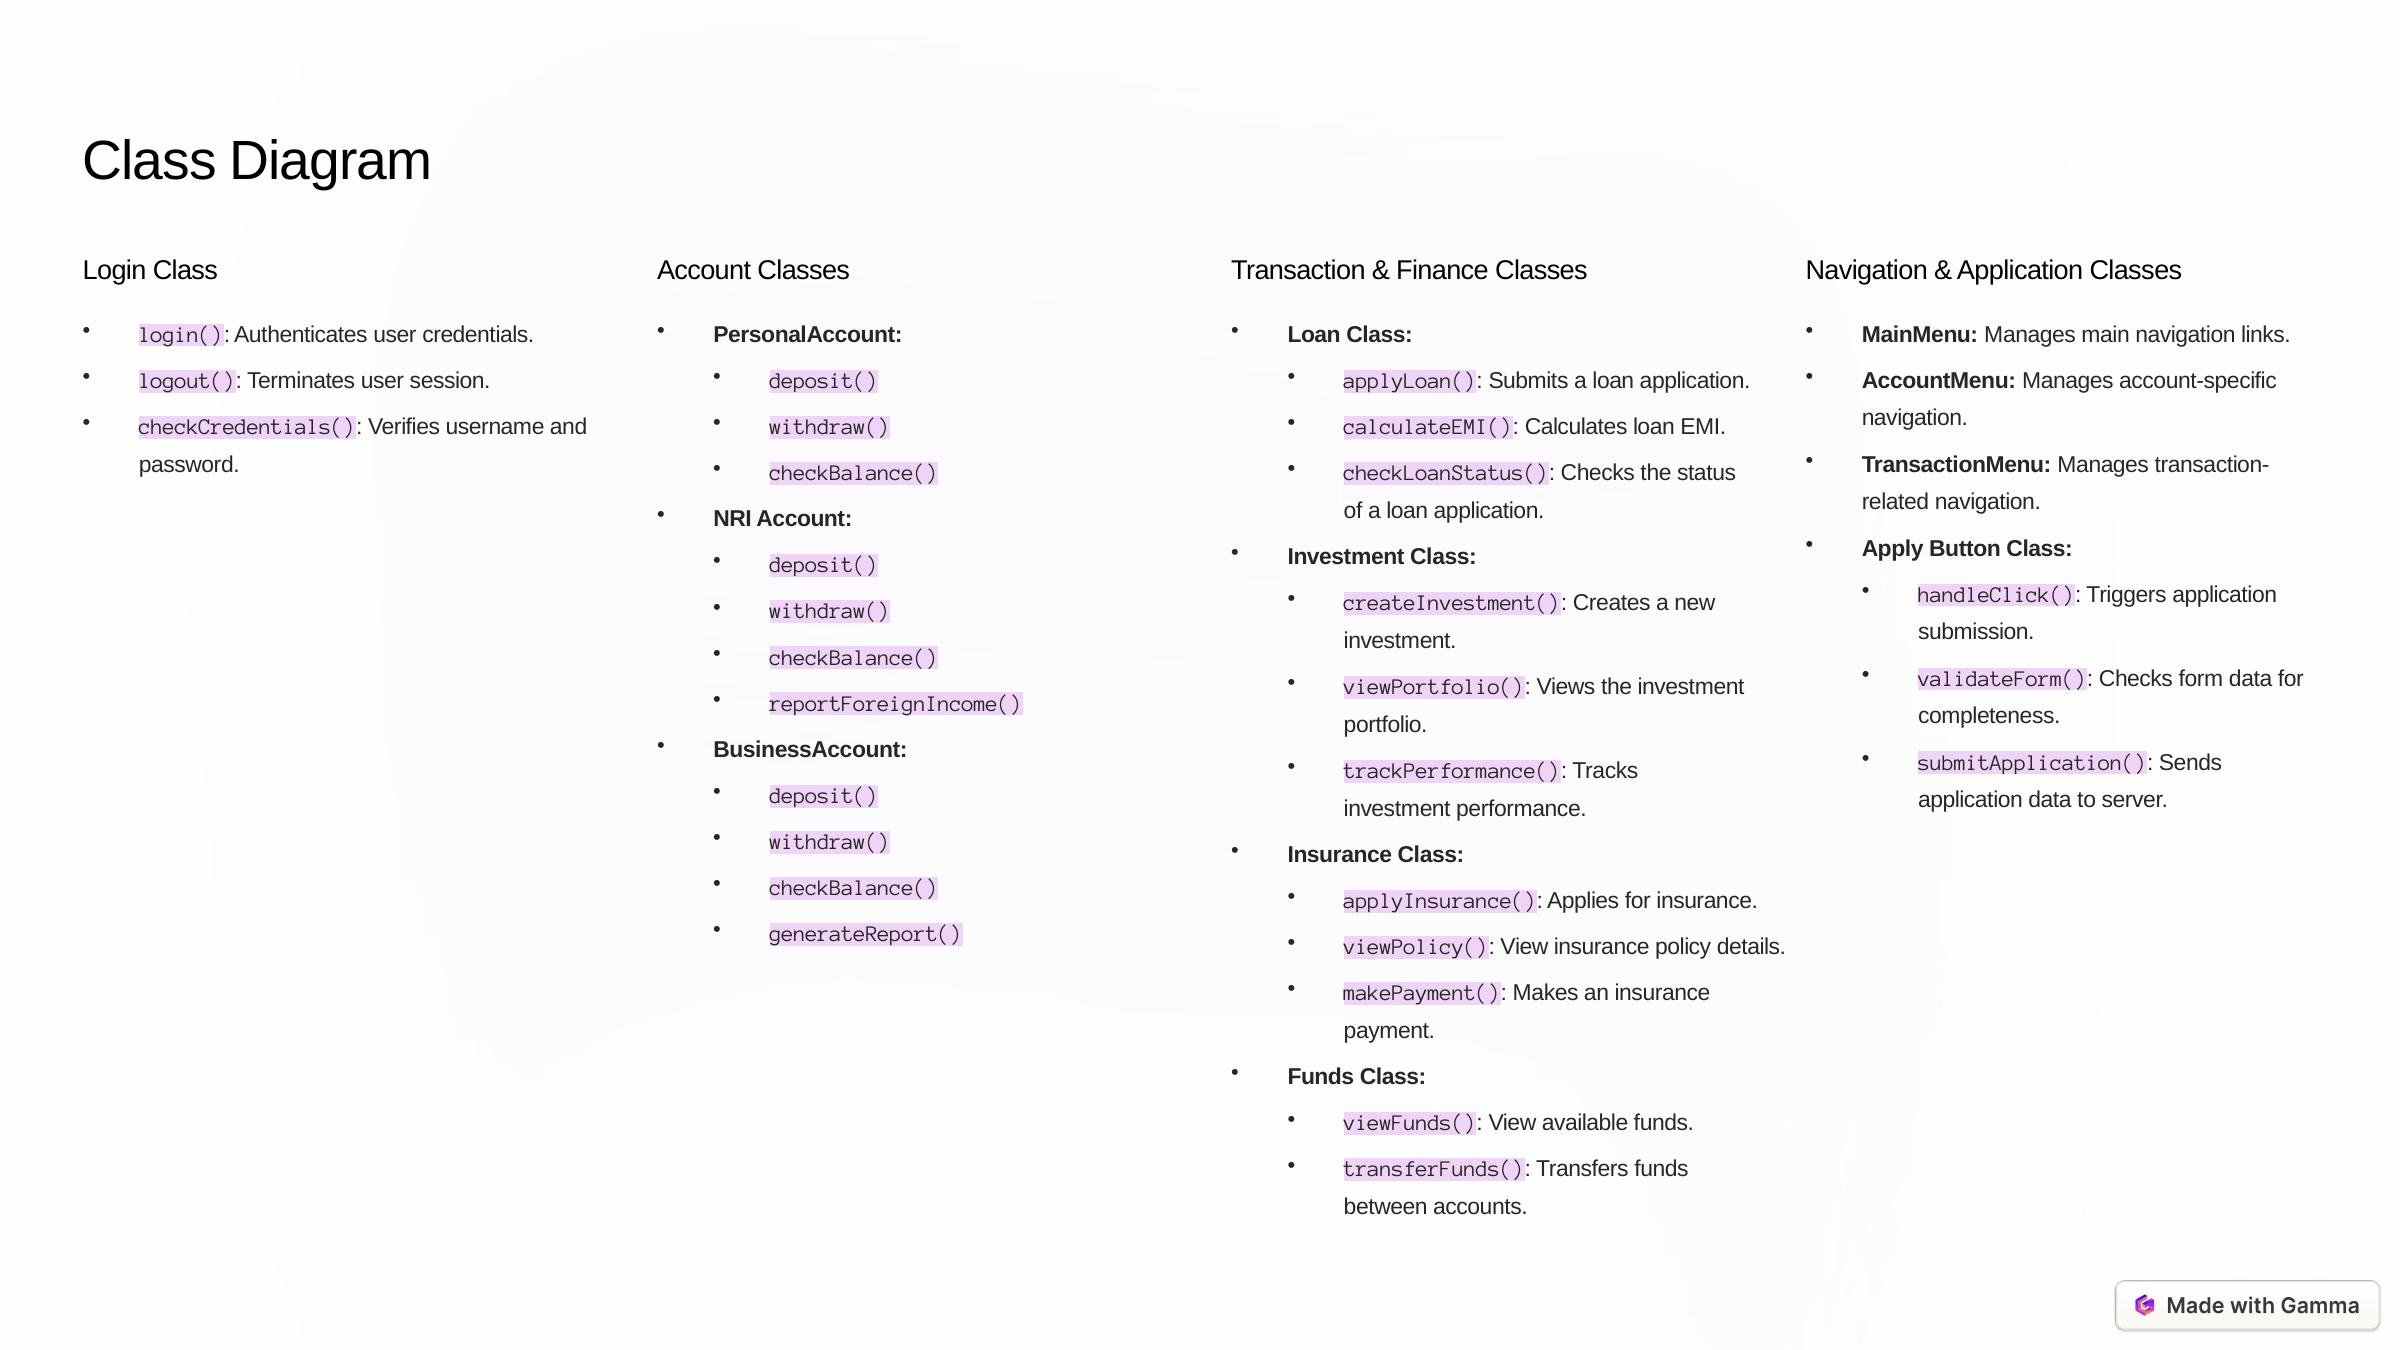

Class Diagram
Login Class
Account Classes
Transaction & Finance Classes
Navigation & Application Classes
login(): Authenticates user credentials.
PersonalAccount:
Loan Class:
MainMenu: Manages main navigation links.
logout(): Terminates user session.
deposit()
applyLoan(): Submits a loan application.
AccountMenu: Manages account-specific navigation.
checkCredentials(): Verifies username and password.
withdraw()
calculateEMI(): Calculates loan EMI.
TransactionMenu: Manages transaction-related navigation.
checkBalance()
checkLoanStatus(): Checks the status of a loan application.
NRI Account:
Apply Button Class:
Investment Class:
deposit()
handleClick(): Triggers application submission.
createInvestment(): Creates a new investment.
withdraw()
checkBalance()
validateForm(): Checks form data for completeness.
viewPortfolio(): Views the investment portfolio.
reportForeignIncome()
BusinessAccount:
submitApplication(): Sends application data to server.
trackPerformance(): Tracks investment performance.
deposit()
withdraw()
Insurance Class:
checkBalance()
applyInsurance(): Applies for insurance.
generateReport()
viewPolicy(): View insurance policy details.
makePayment(): Makes an insurance payment.
Funds Class:
viewFunds(): View available funds.
transferFunds(): Transfers funds between accounts.